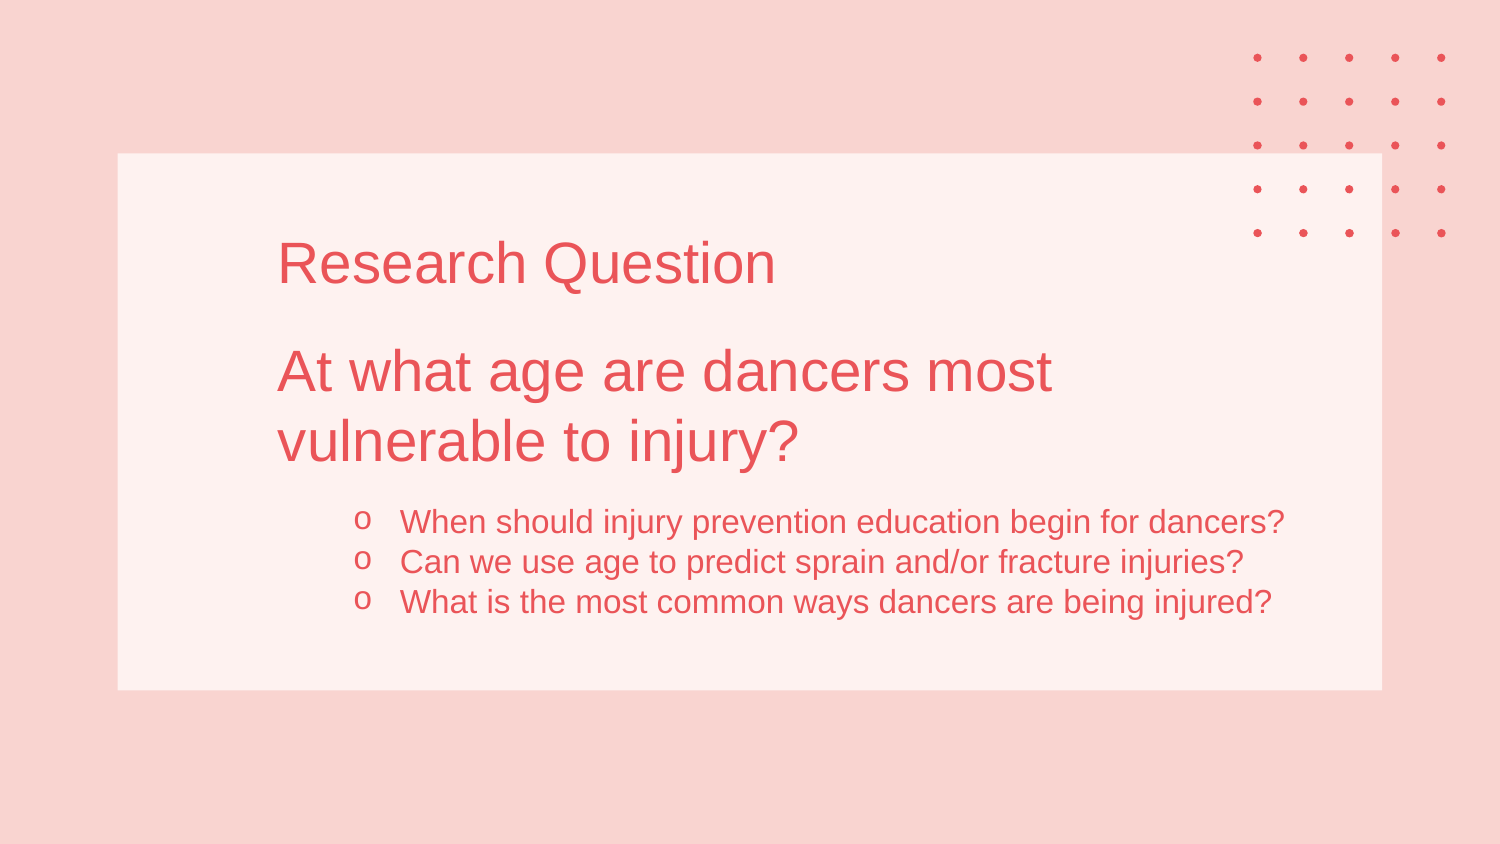

# Research Question
At what age are dancers most vulnerable to injury?

When should injury prevention education begin for dancers?
Can we use age to predict sprain and/or fracture injuries?
What is the most common ways dancers are being injured?